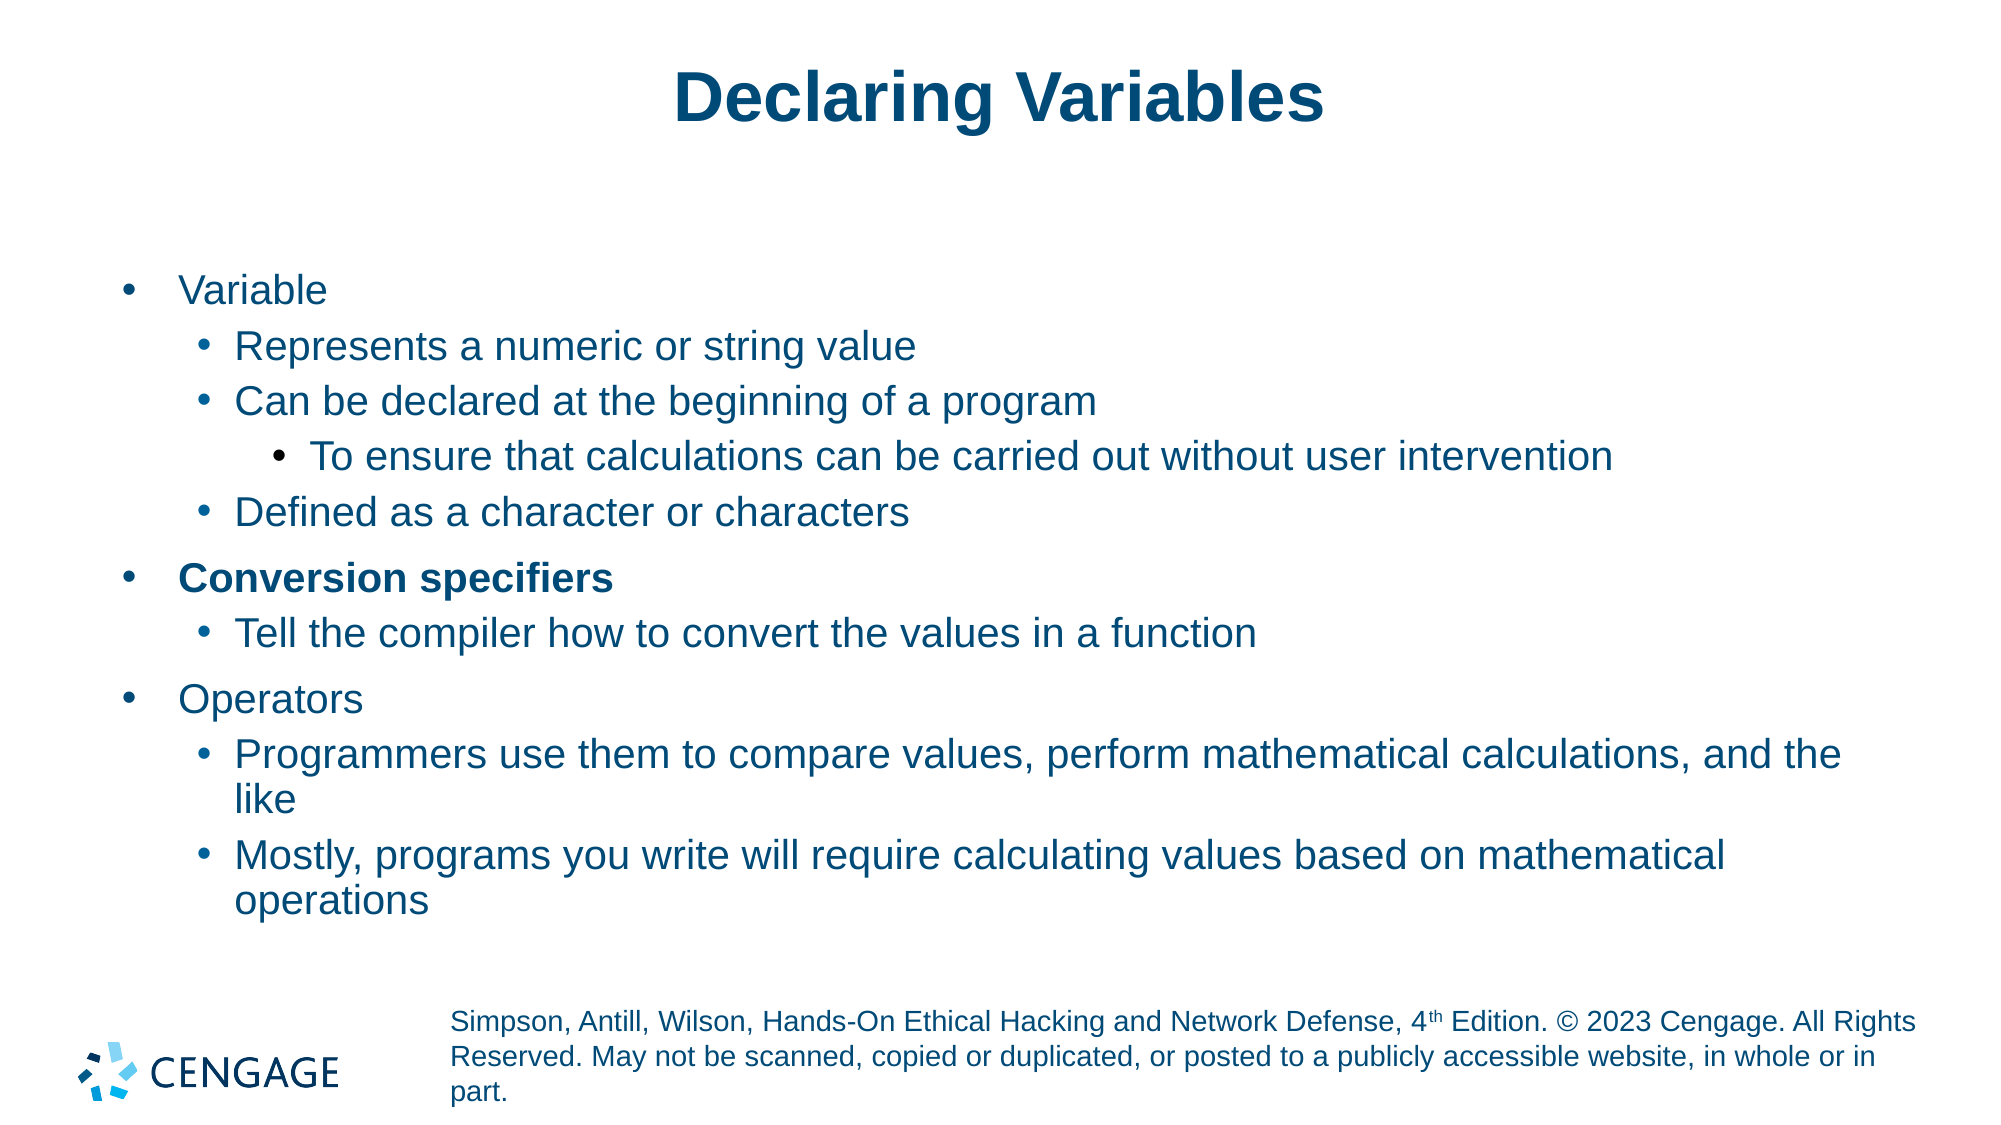

# Declaring Variables
Variable
Represents a numeric or string value
Can be declared at the beginning of a program
To ensure that calculations can be carried out without user intervention
Defined as a character or characters
Conversion specifiers
Tell the compiler how to convert the values in a function
Operators
Programmers use them to compare values, perform mathematical calculations, and the like
Mostly, programs you write will require calculating values based on mathematical operations